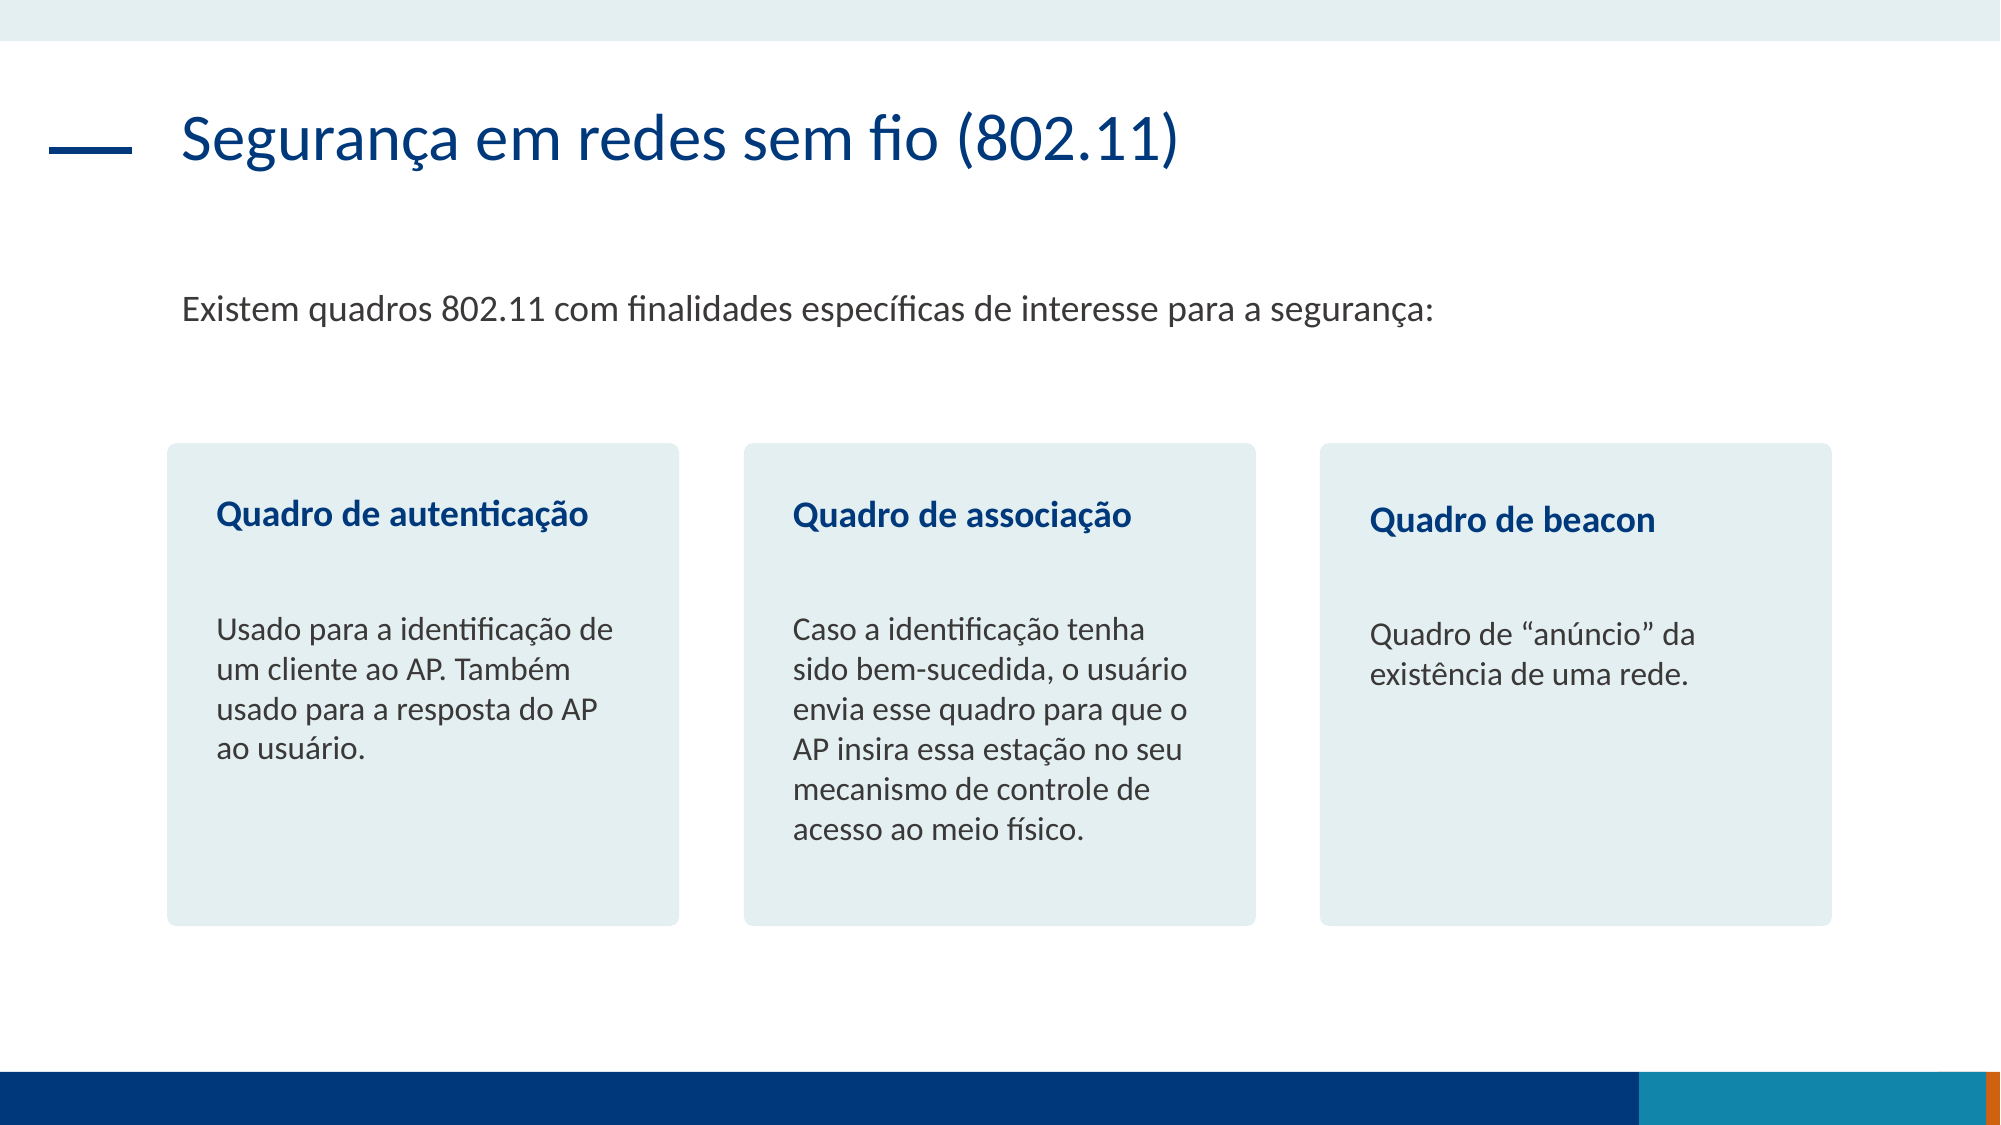

Segurança em redes sem fio (802.11)

Existem quadros 802.11 com finalidades específicas de interesse para a segurança:

Quadro de autenticação
Usado para a identificação de um cliente ao AP. Também usado para a resposta do AP ao usuário.

Quadro de associação
Caso a identificação tenha sido bem-sucedida, o usuário envia esse quadro para que o AP insira essa estação no seu mecanismo de controle de acesso ao meio físico.

Quadro de beacon
Quadro de “anúncio” da existência de uma rede.